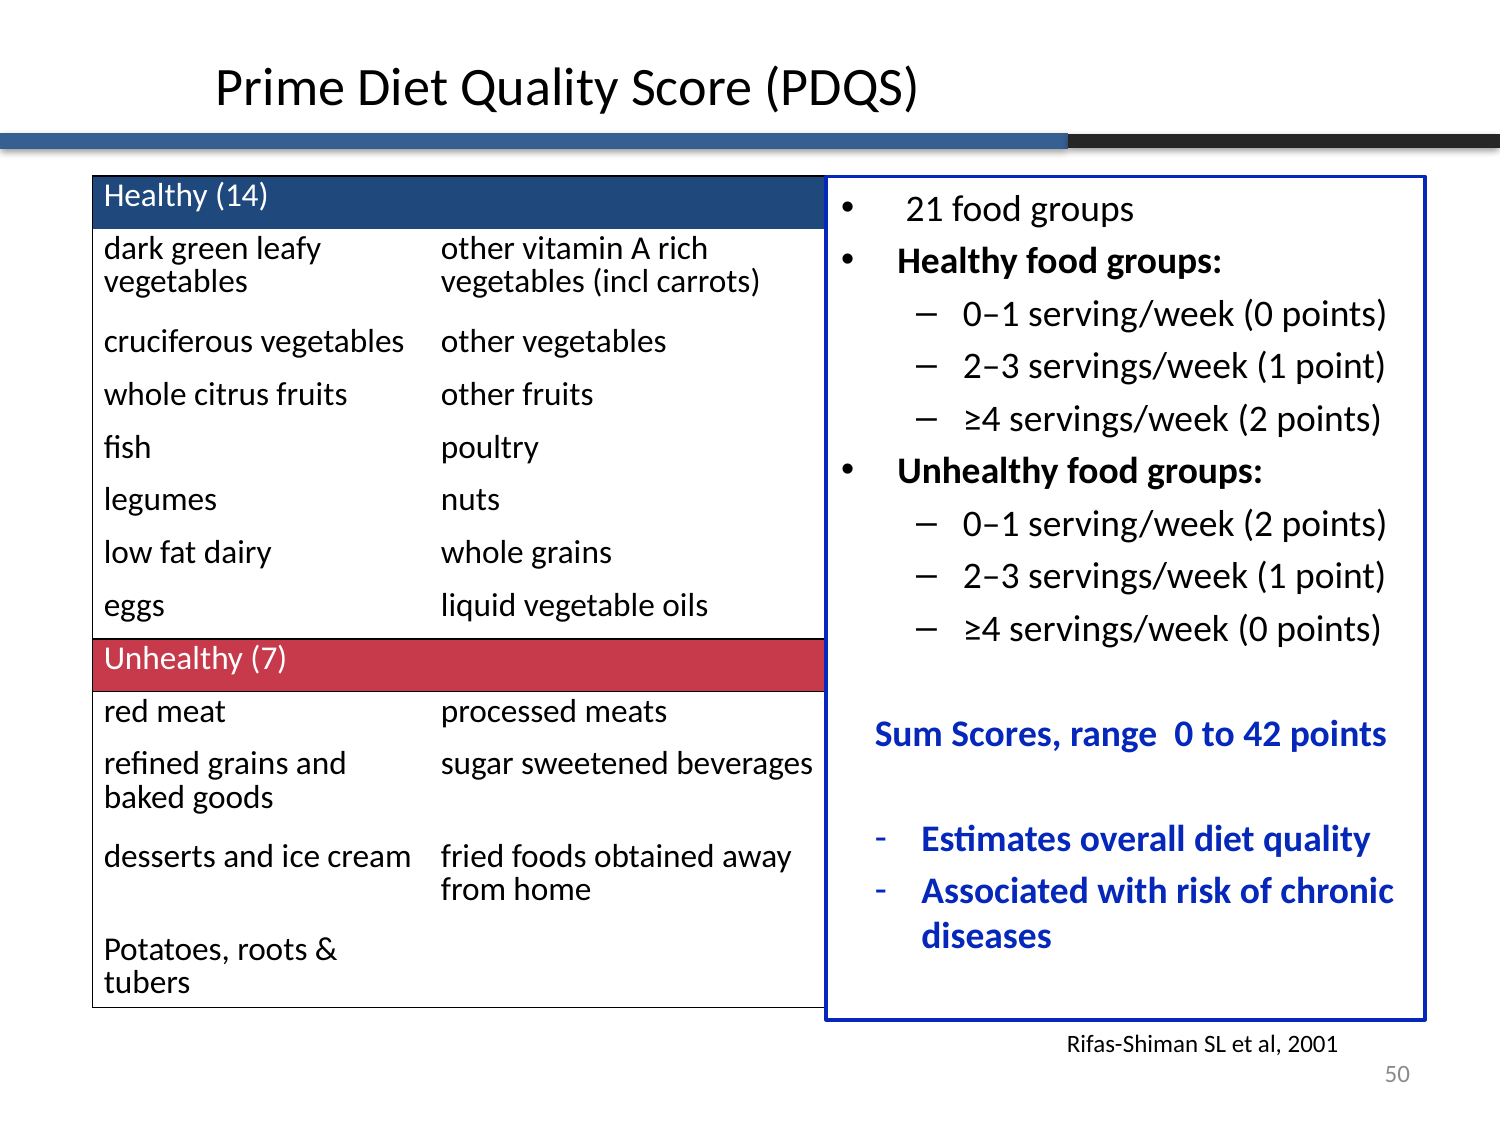

# Prime Diet Quality Score (PDQS)
| Healthy (14) |  |
| --- | --- |
| dark green leafy vegetables | other vitamin A rich vegetables (incl carrots) |
| cruciferous vegetables | other vegetables |
| whole citrus fruits | other fruits |
| fish | poultry |
| legumes | nuts |
| low fat dairy | whole grains |
| eggs | liquid vegetable oils |
| Unhealthy (7) |  |
| red meat | processed meats |
| refined grains and baked goods | sugar sweetened beverages |
| desserts and ice cream | fried foods obtained away from home |
| Potatoes, roots & tubers |  |
 21 food groups
Healthy food groups:
0–1 serving/week (0 points)
2–3 servings/week (1 point)
≥4 servings/week (2 points)
Unhealthy food groups:
0–1 serving/week (2 points)
2–3 servings/week (1 point)
≥4 servings/week (0 points)

Sum Scores, range  0 to 42 points

Estimates overall diet quality
Associated with risk of chronic diseases

Rifas-Shiman SL et al, 2001
50